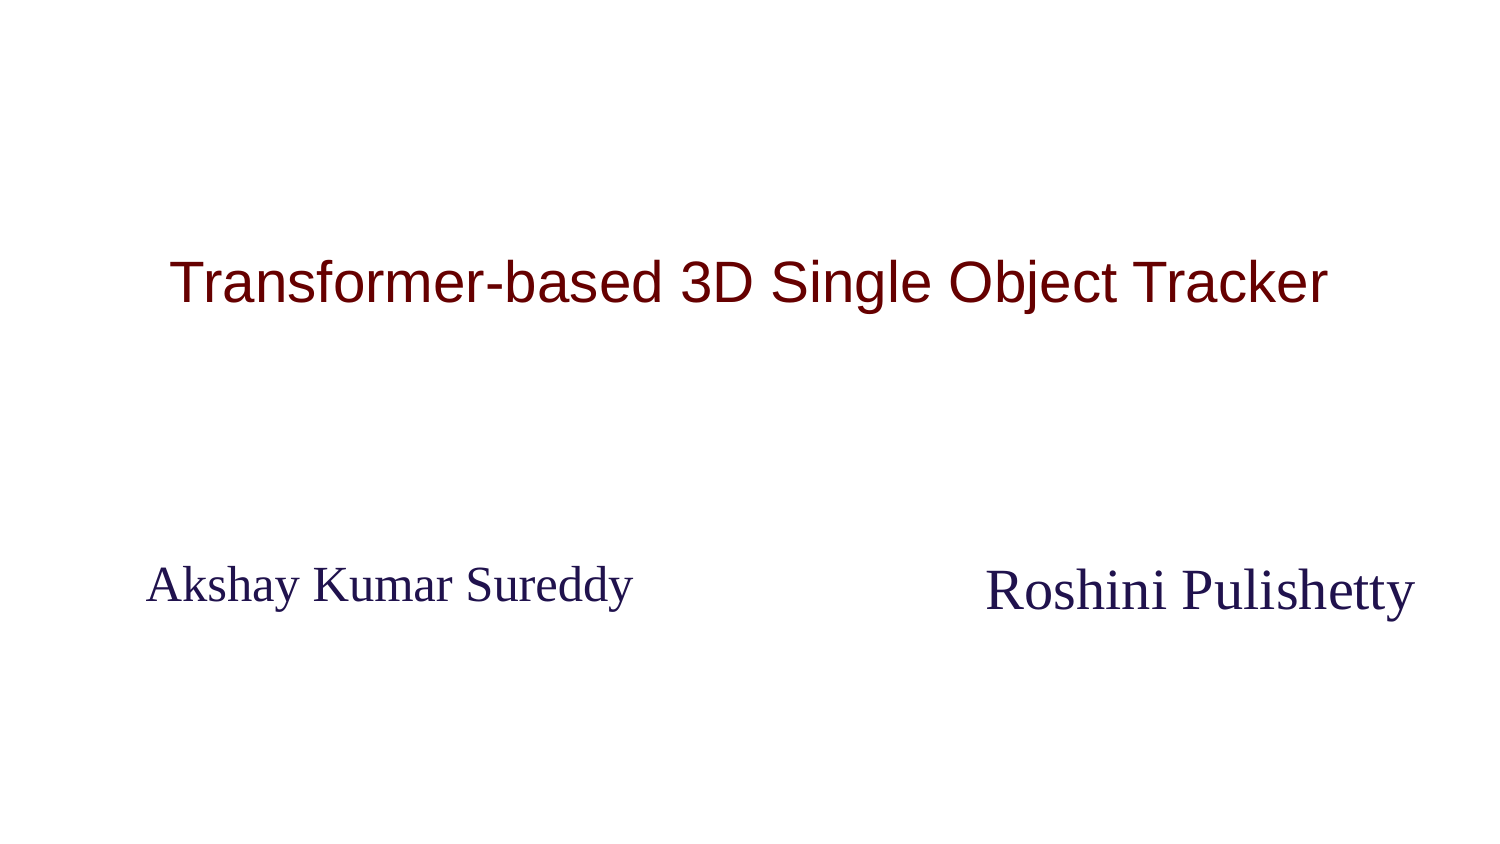

# Transformer-based 3D Single Object Tracker
Akshay Kumar Sureddy
Roshini Pulishetty